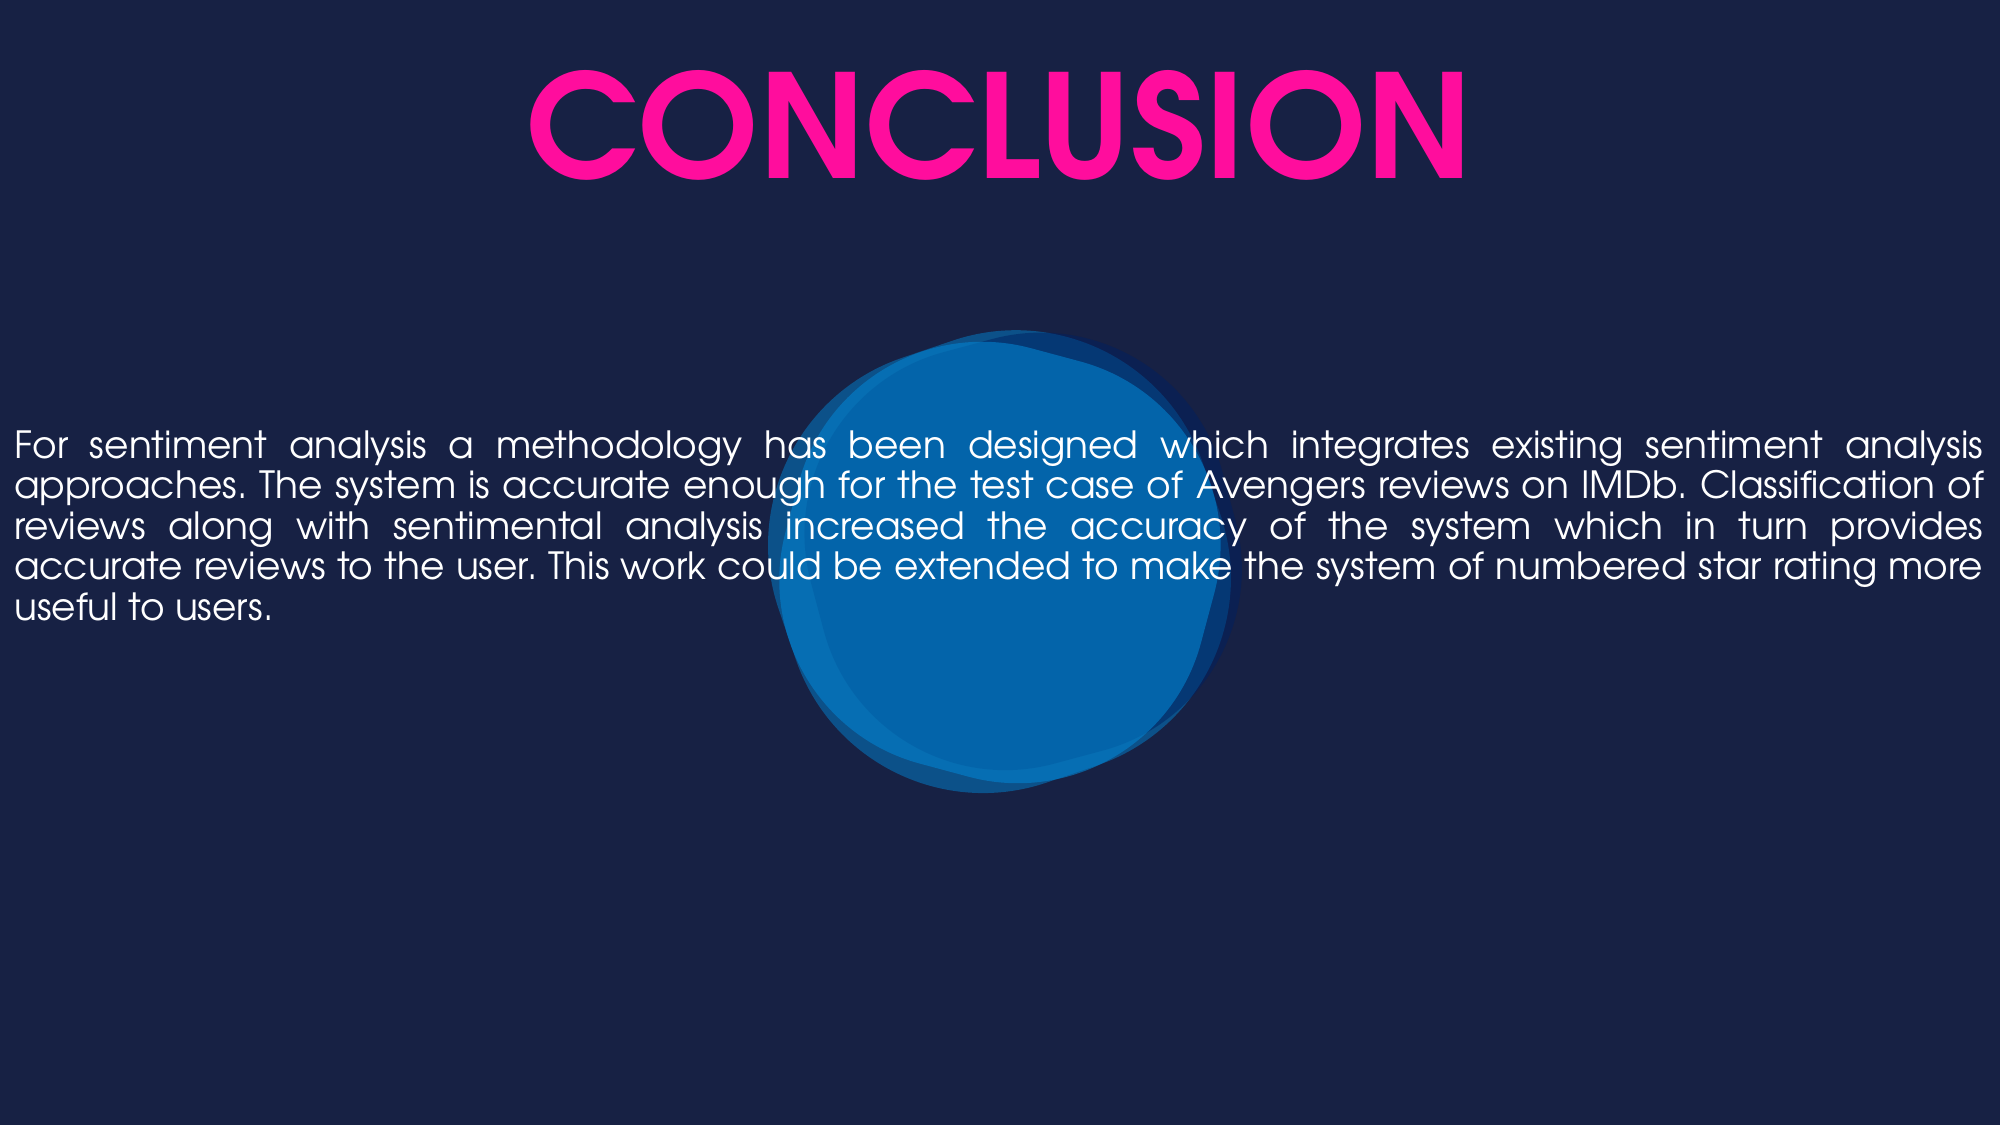

CONCLUSION

For sentiment analysis a methodology has been designed which integrates existing sentiment analysis approaches. The system is accurate enough for the test case of Avengers reviews on IMDb. Classification of reviews along with sentimental analysis increased the accuracy of the system which in turn provides accurate reviews to the user. This work could be extended to make the system of numbered star rating more useful to users.

02
Tech Analyzing
Donec ornare rutrum neque sit amet pellentesque. Nulla eget dictum tortor.
g